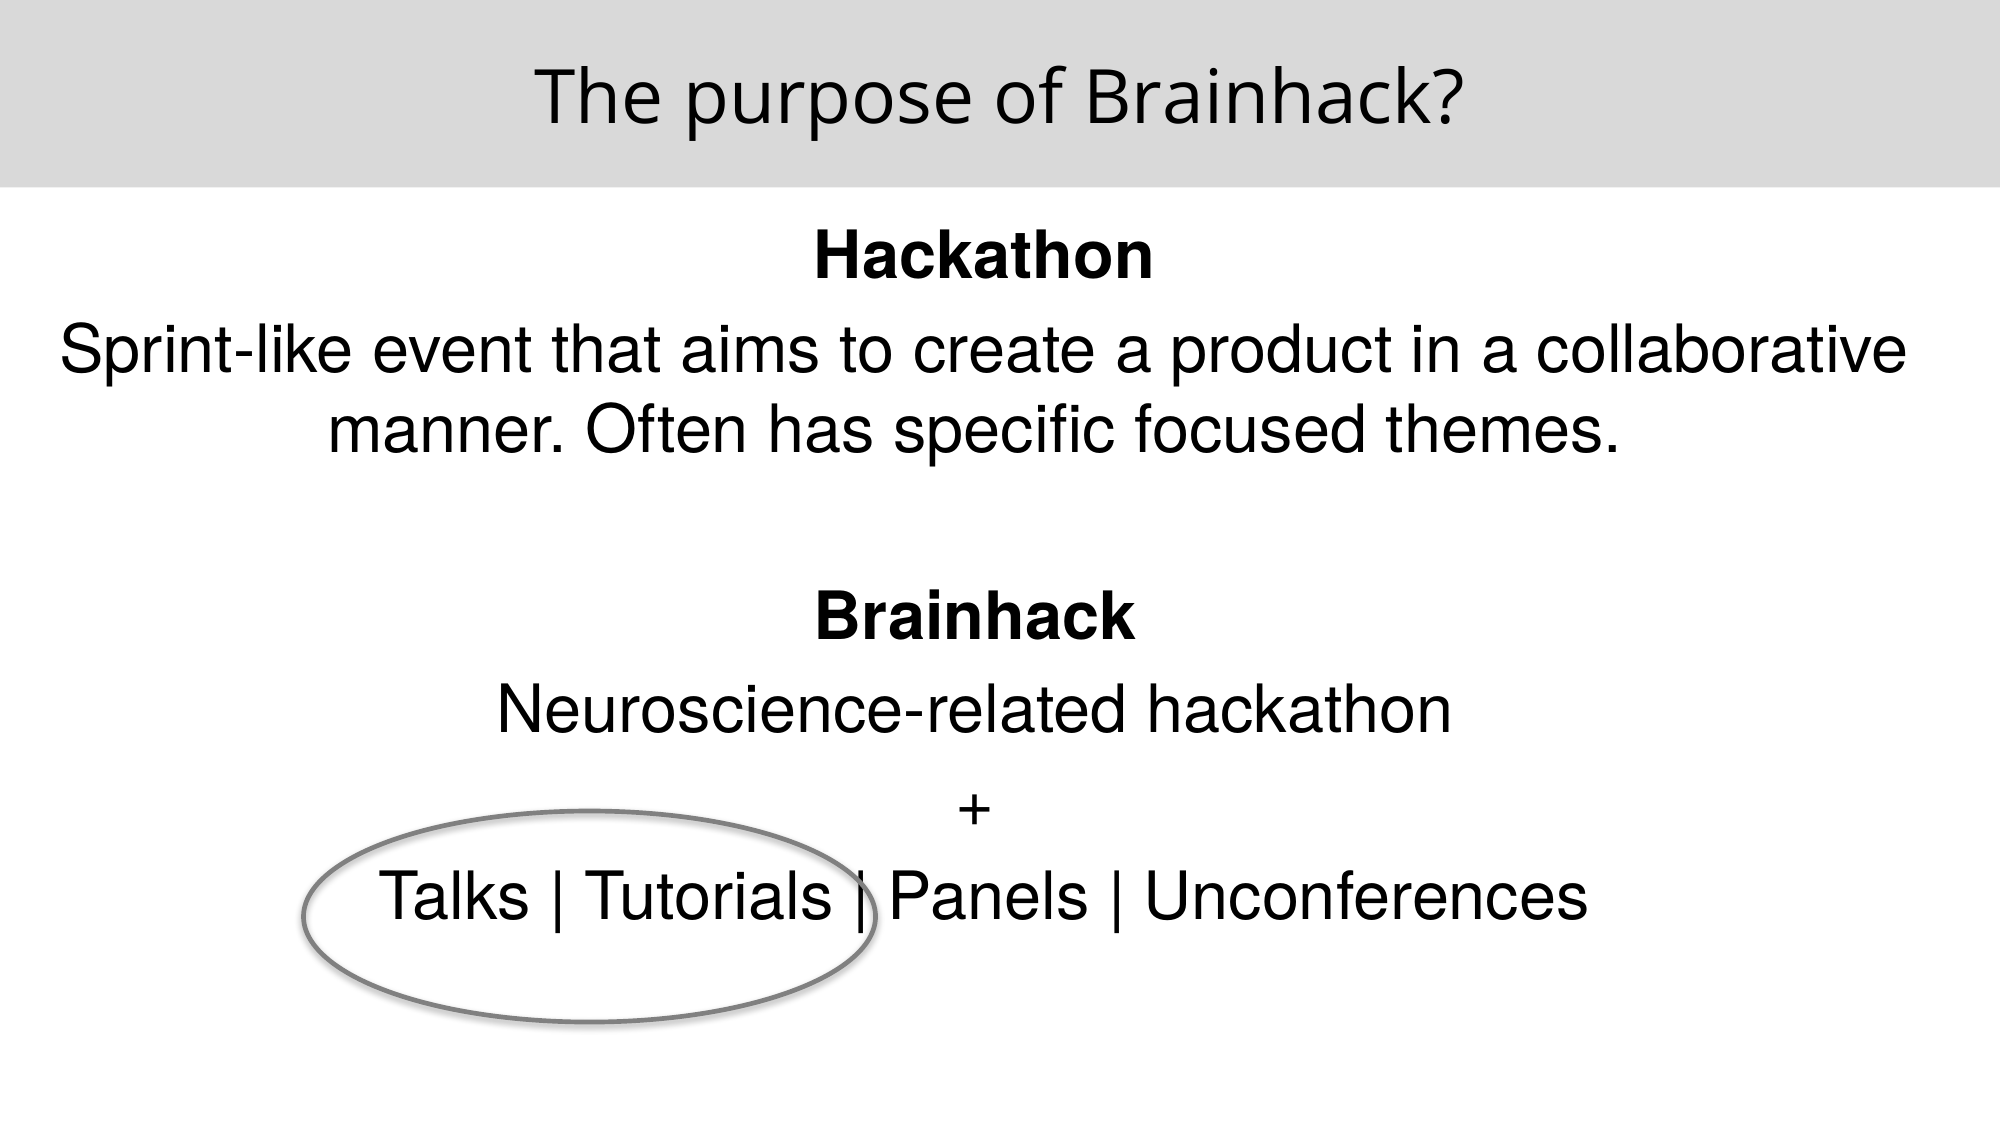

# The purpose of Brainhack?
Hackathon
Sprint-like event that aims to create a product in a collaborative manner. Often has specific focused themes.

Brainhack
Neuroscience-related hackathon
+
Talks | Tutorials | Panels | Unconferences